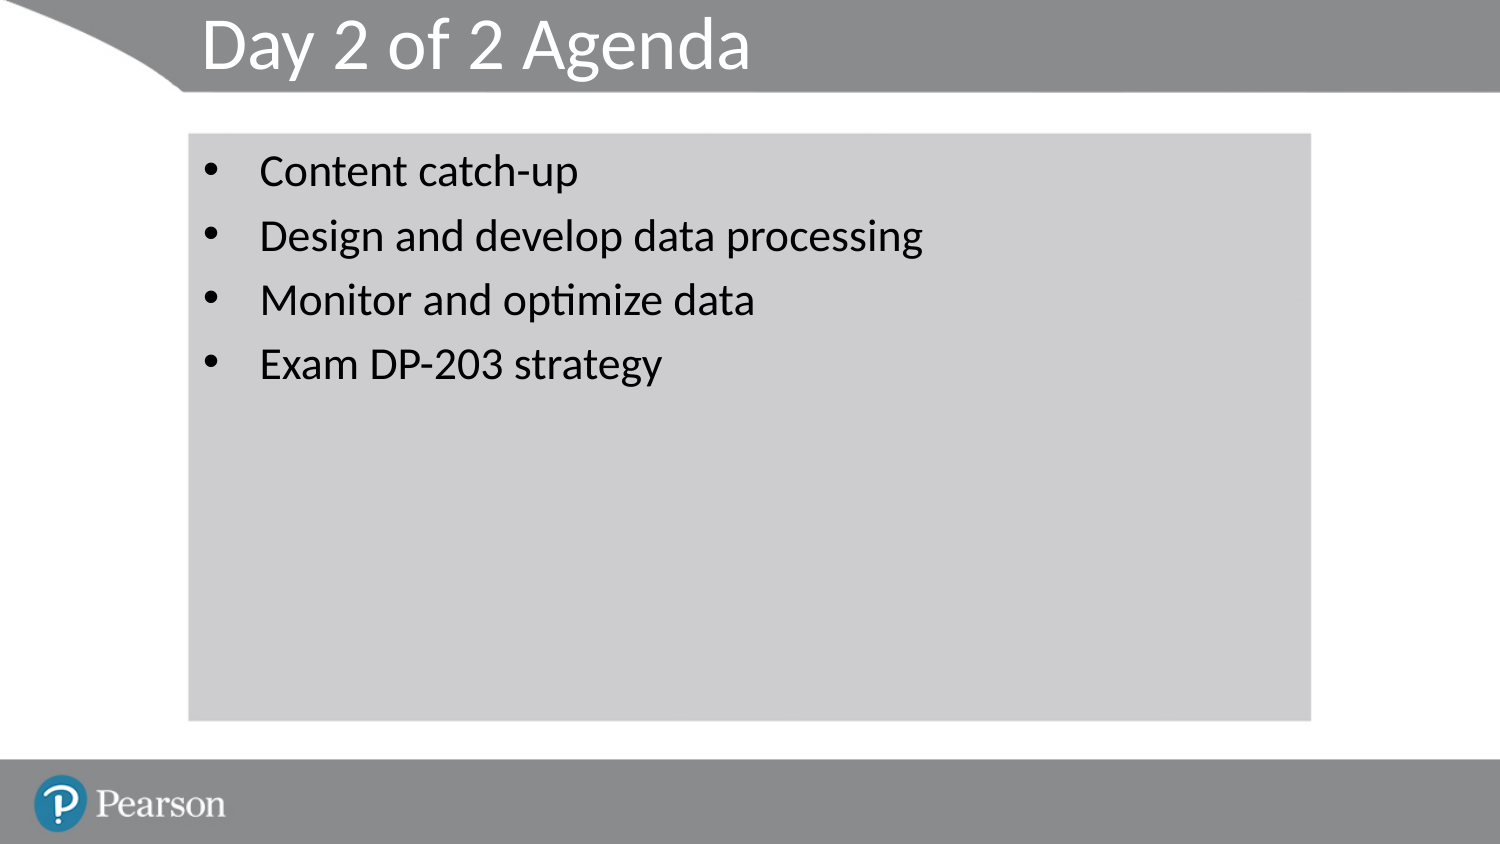

# Day 2 of 2 Agenda
Content catch-up
Design and develop data processing
Monitor and optimize data
Exam DP-203 strategy